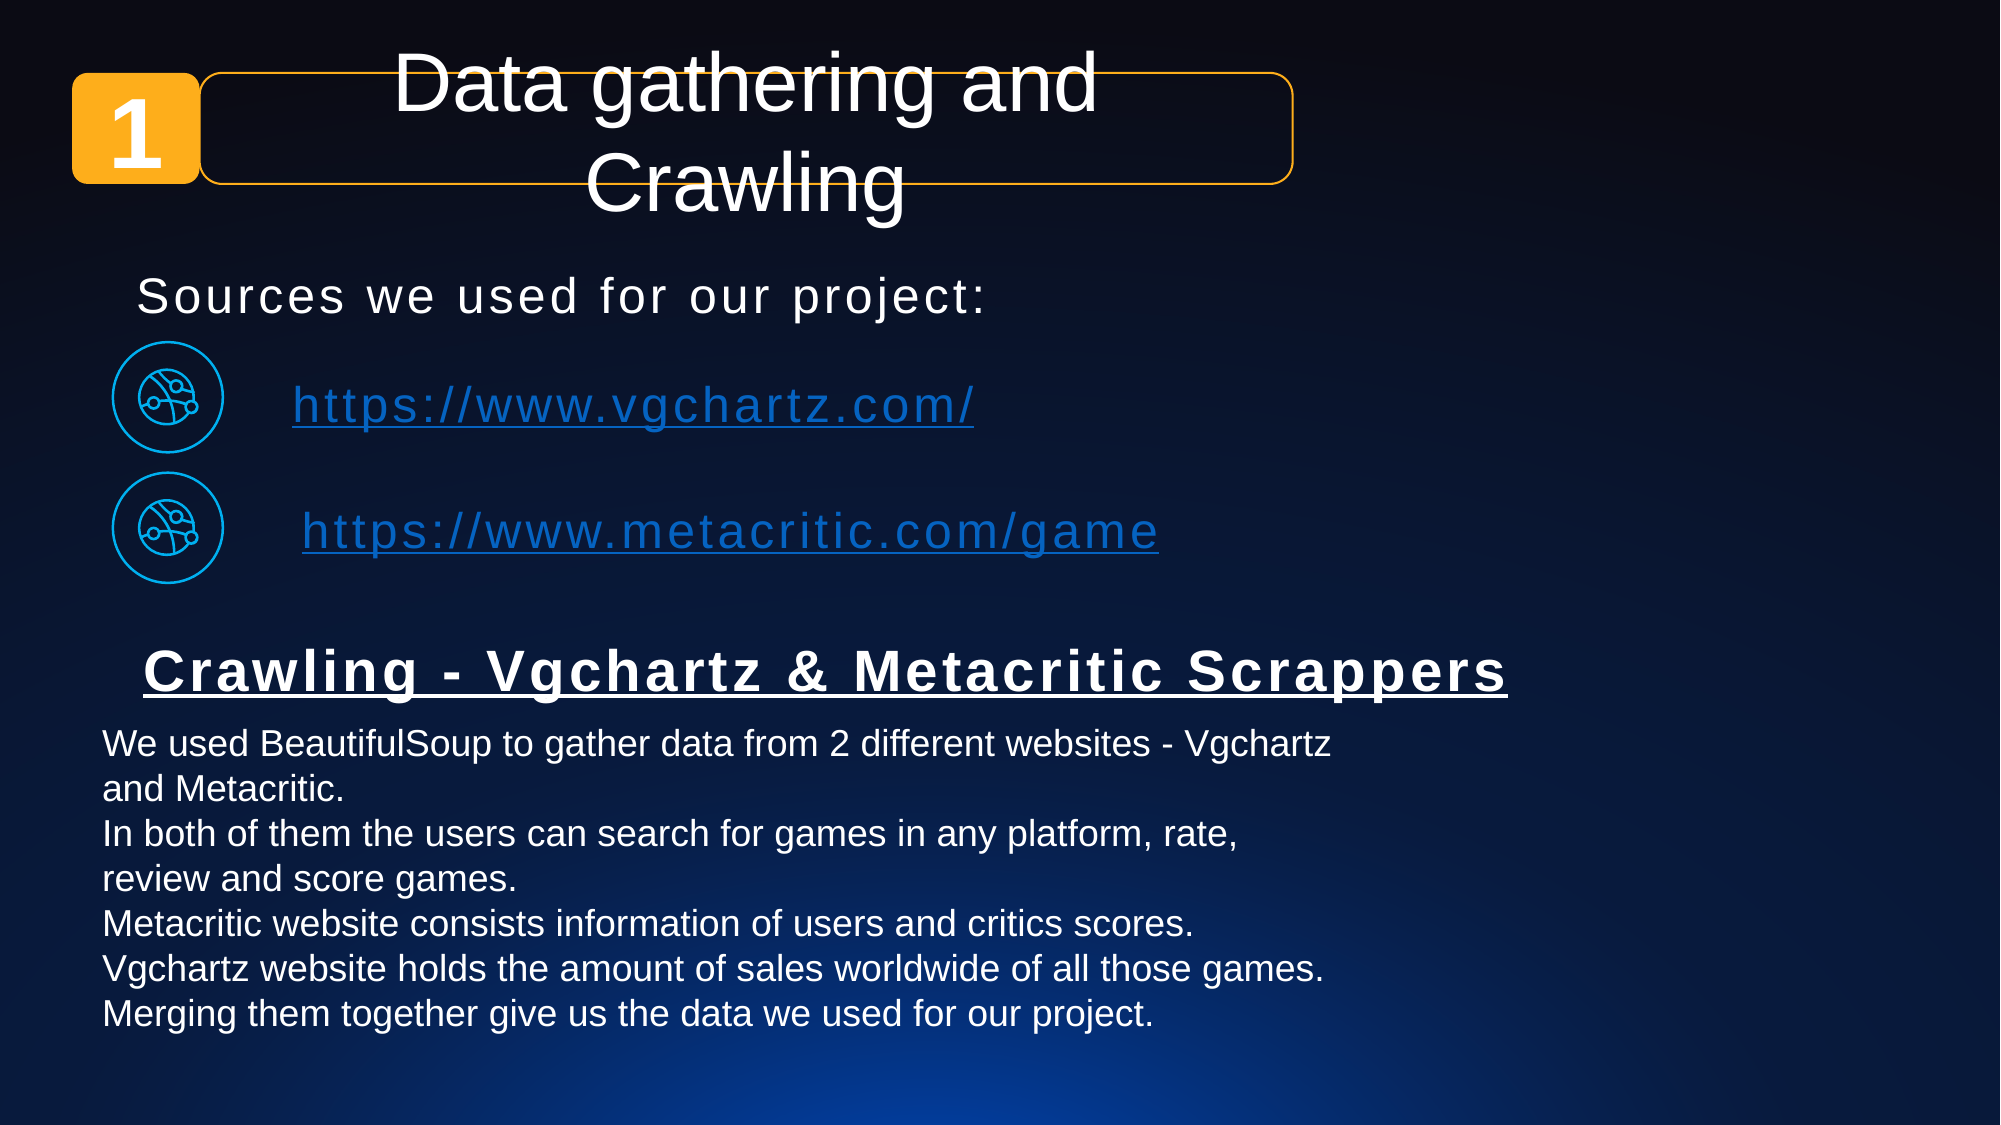

1
Data gathering and Crawling
Sources we used for our project:
https://www.vgchartz.com/

https://www.metacritic.com/game

Crawling - Vgchartz & Metacritic Scrappers
We used BeautifulSoup to gather data from 2 different websites - Vgchartz and Metacritic.
In both of them the users can search for games in any platform, rate, review and score games.
Metacritic website consists information of users and critics scores.
Vgchartz website holds the amount of sales worldwide of all those games.
Merging them together give us the data we used for our project.